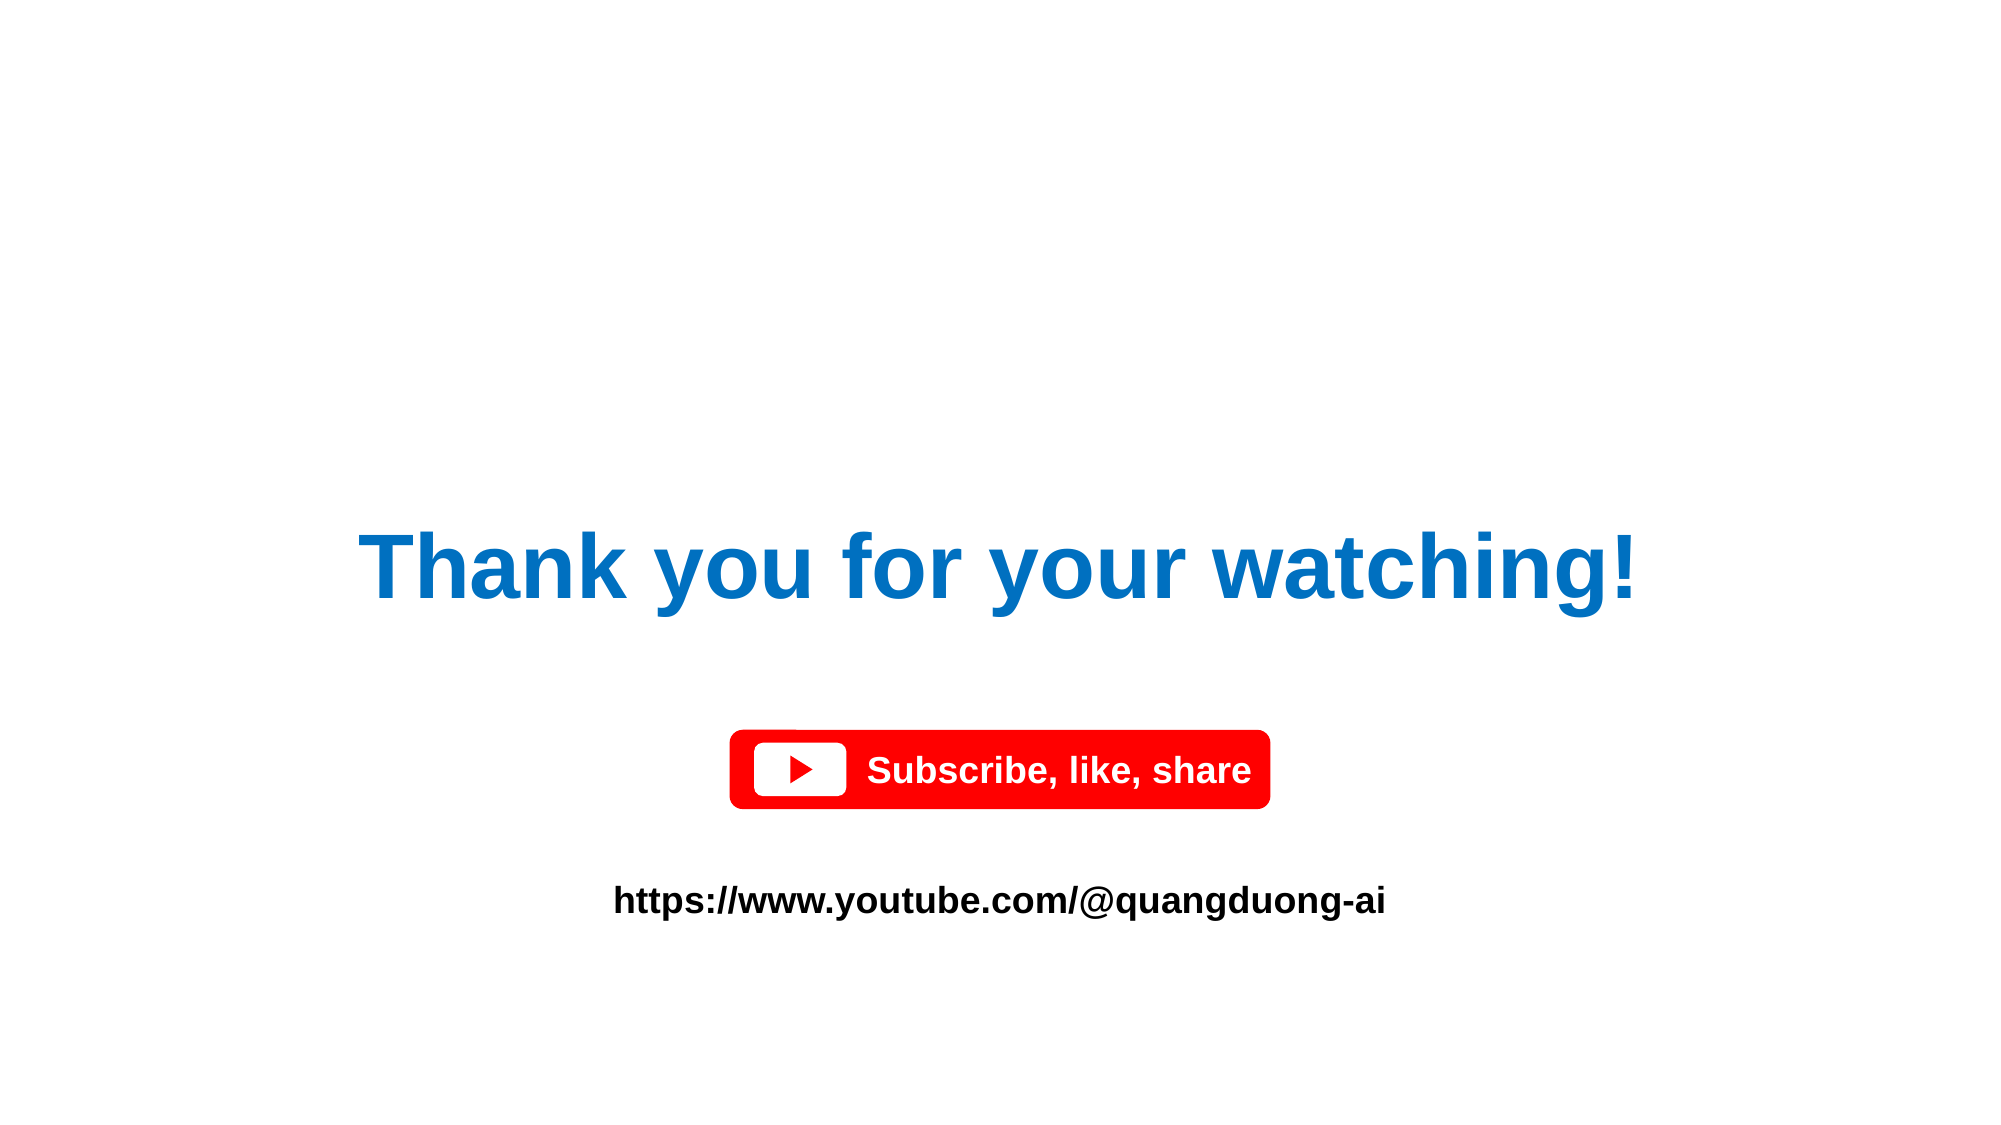

Thank you for your watching!

Subscribe, like, share

https://www.youtube.com/@quangduong-ai